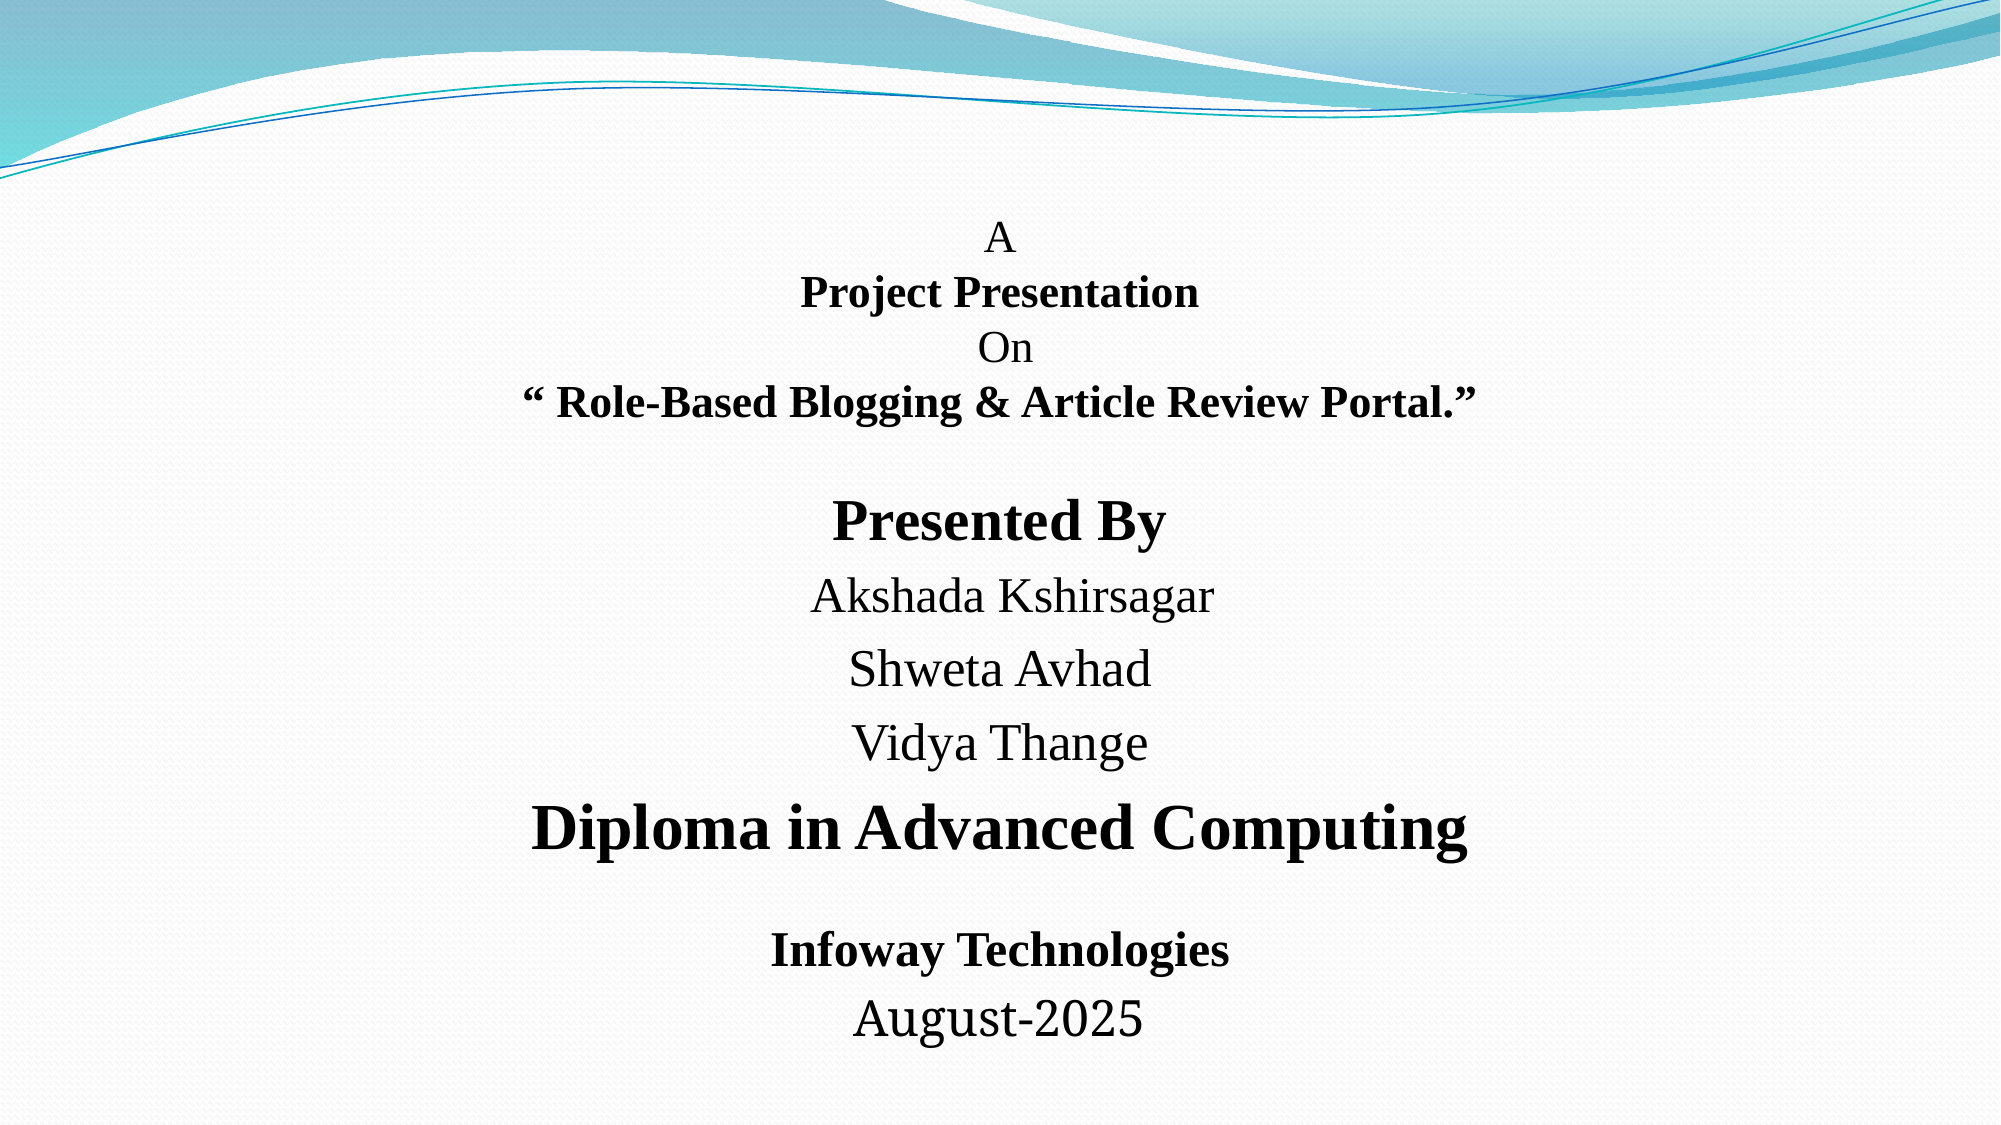

# A Project Presentation On “ Role-Based Blogging & Article Review Portal.”

Presented By
  Akshada Kshirsagar
Shweta Avhad
Vidya Thange
Diploma in Advanced Computing

Infoway Technologies
August-2025